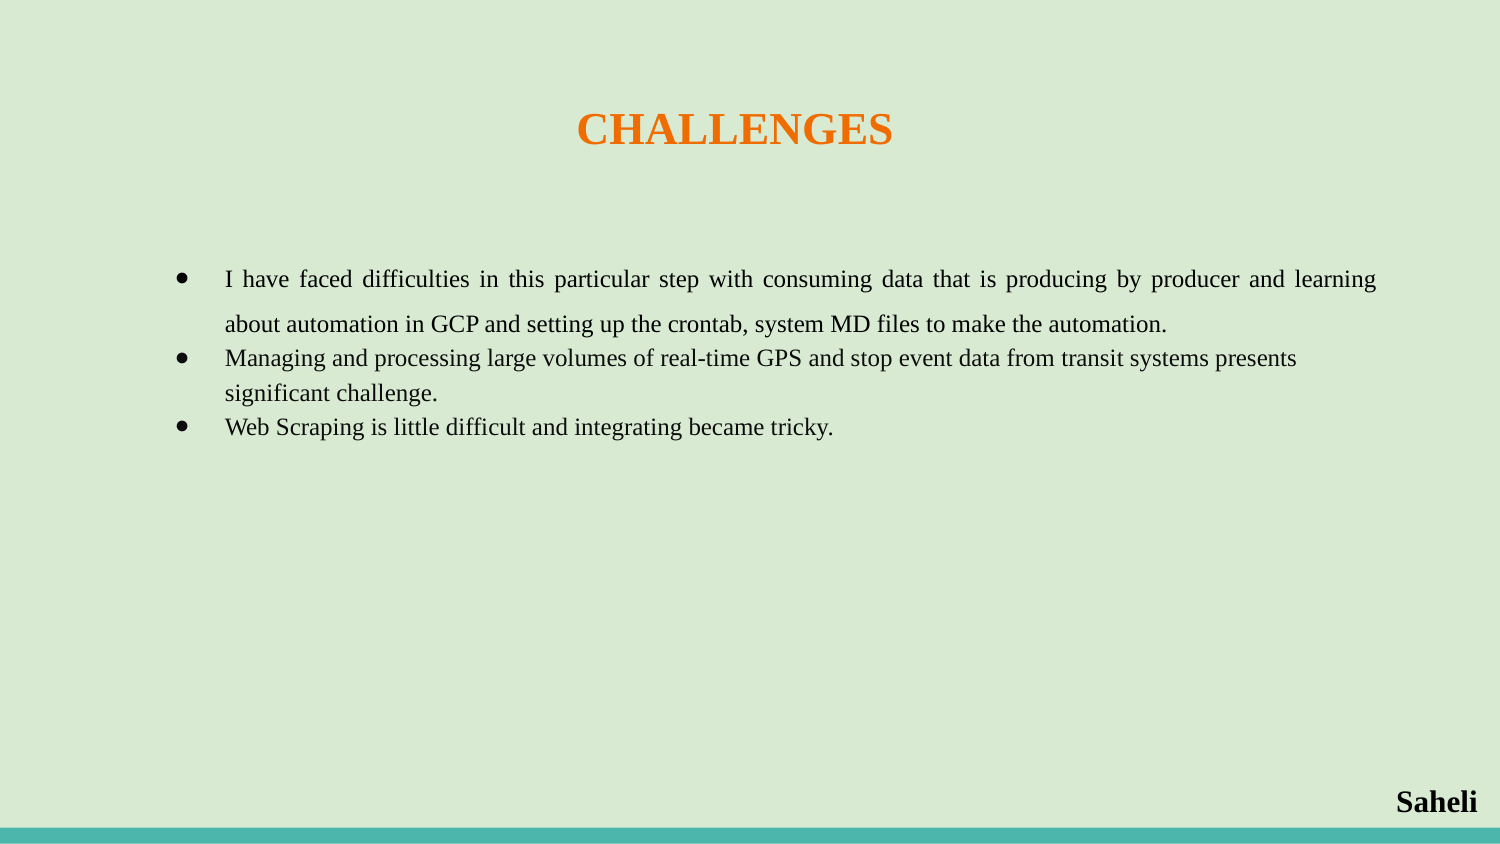

# CHALLENGES
I have faced difficulties in this particular step with consuming data that is producing by producer and learning about automation in GCP and setting up the crontab, system MD files to make the automation.
Managing and processing large volumes of real-time GPS and stop event data from transit systems presents significant challenge.
Web Scraping is little difficult and integrating became tricky.
Saheli